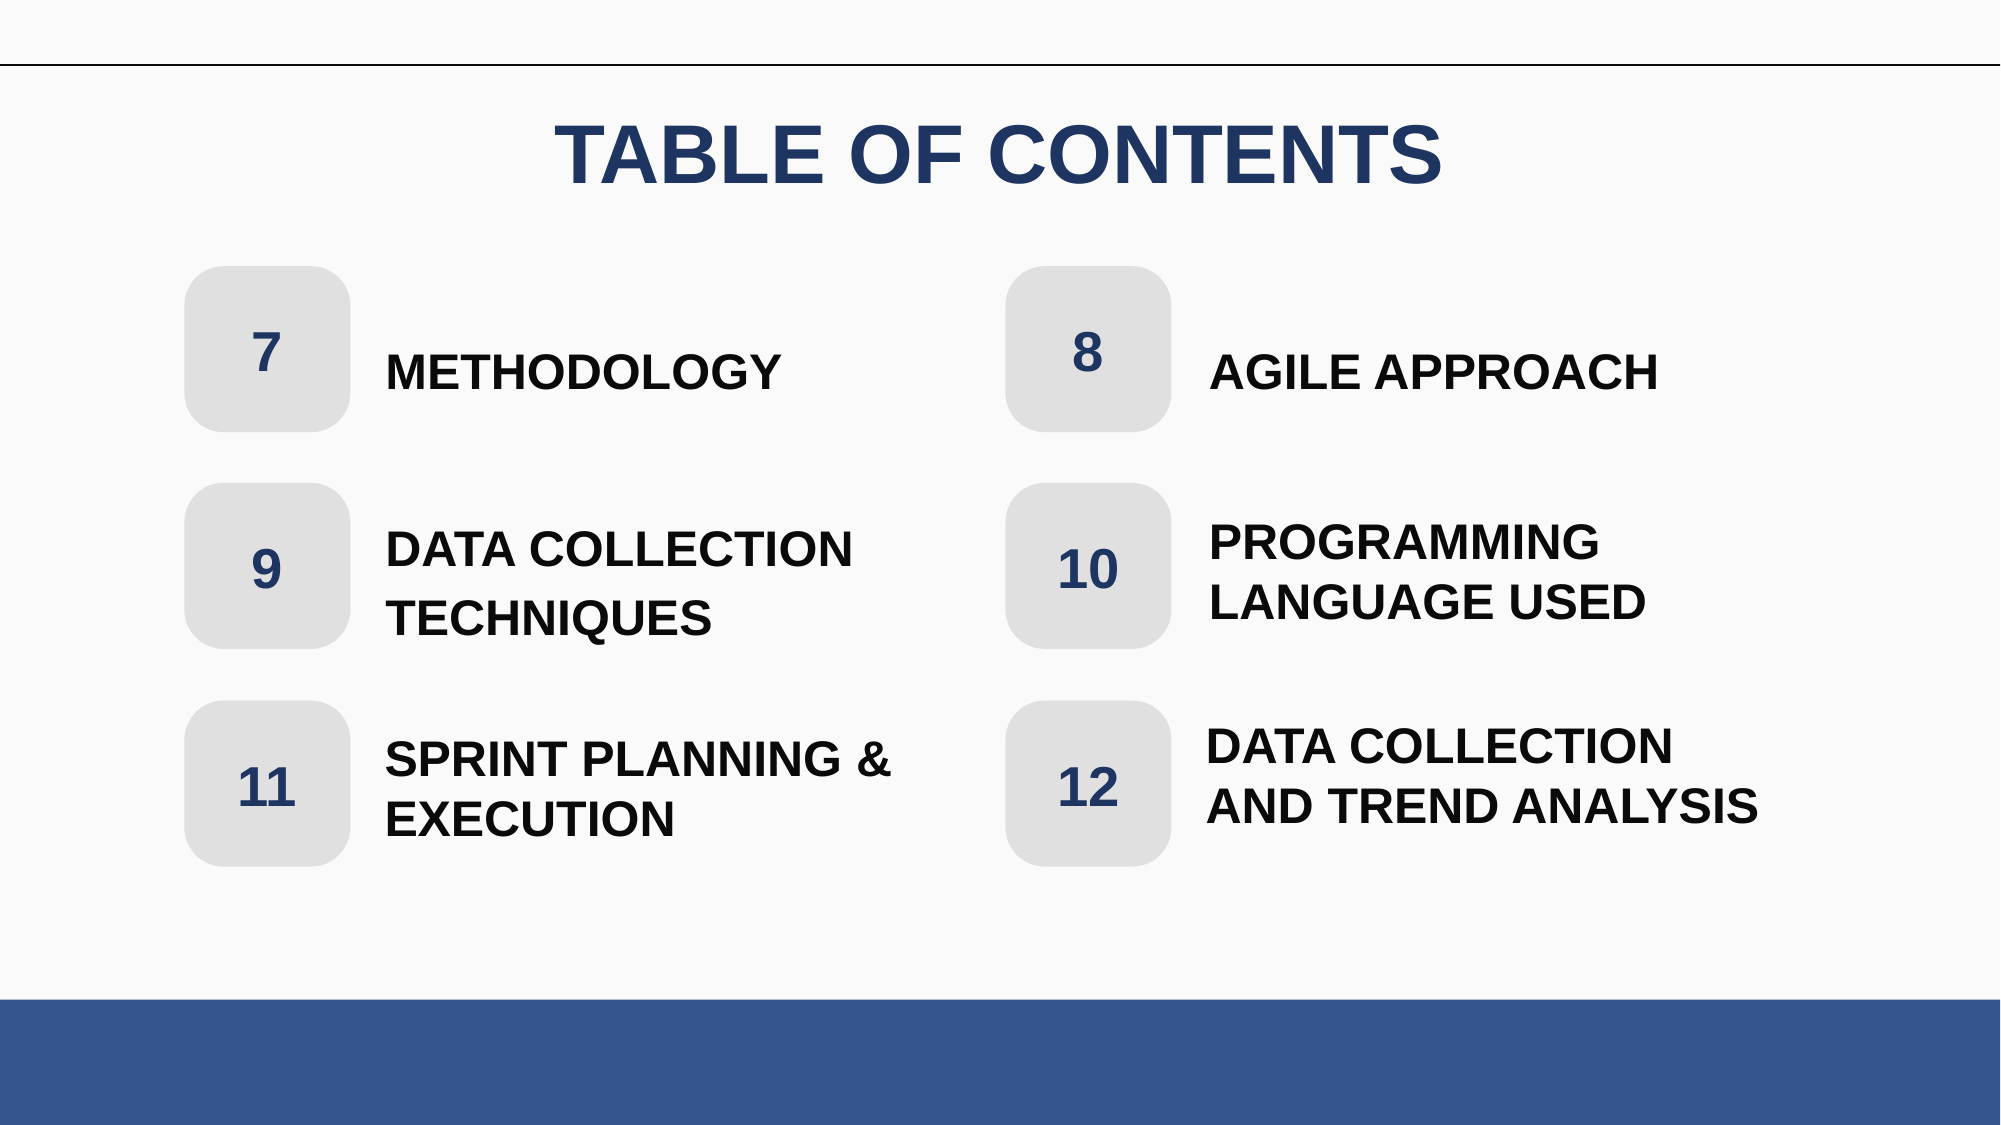

TABLE OF CONTENTS

# METHODOLOGY
AGILE APPROACH
7
8

PROGRAMMING LANGUAGE USED
DATA COLLECTION TECHNIQUES
9
10

DATA COLLECTION AND TREND ANALYSIS
SPRINT PLANNING & EXECUTION
11
12